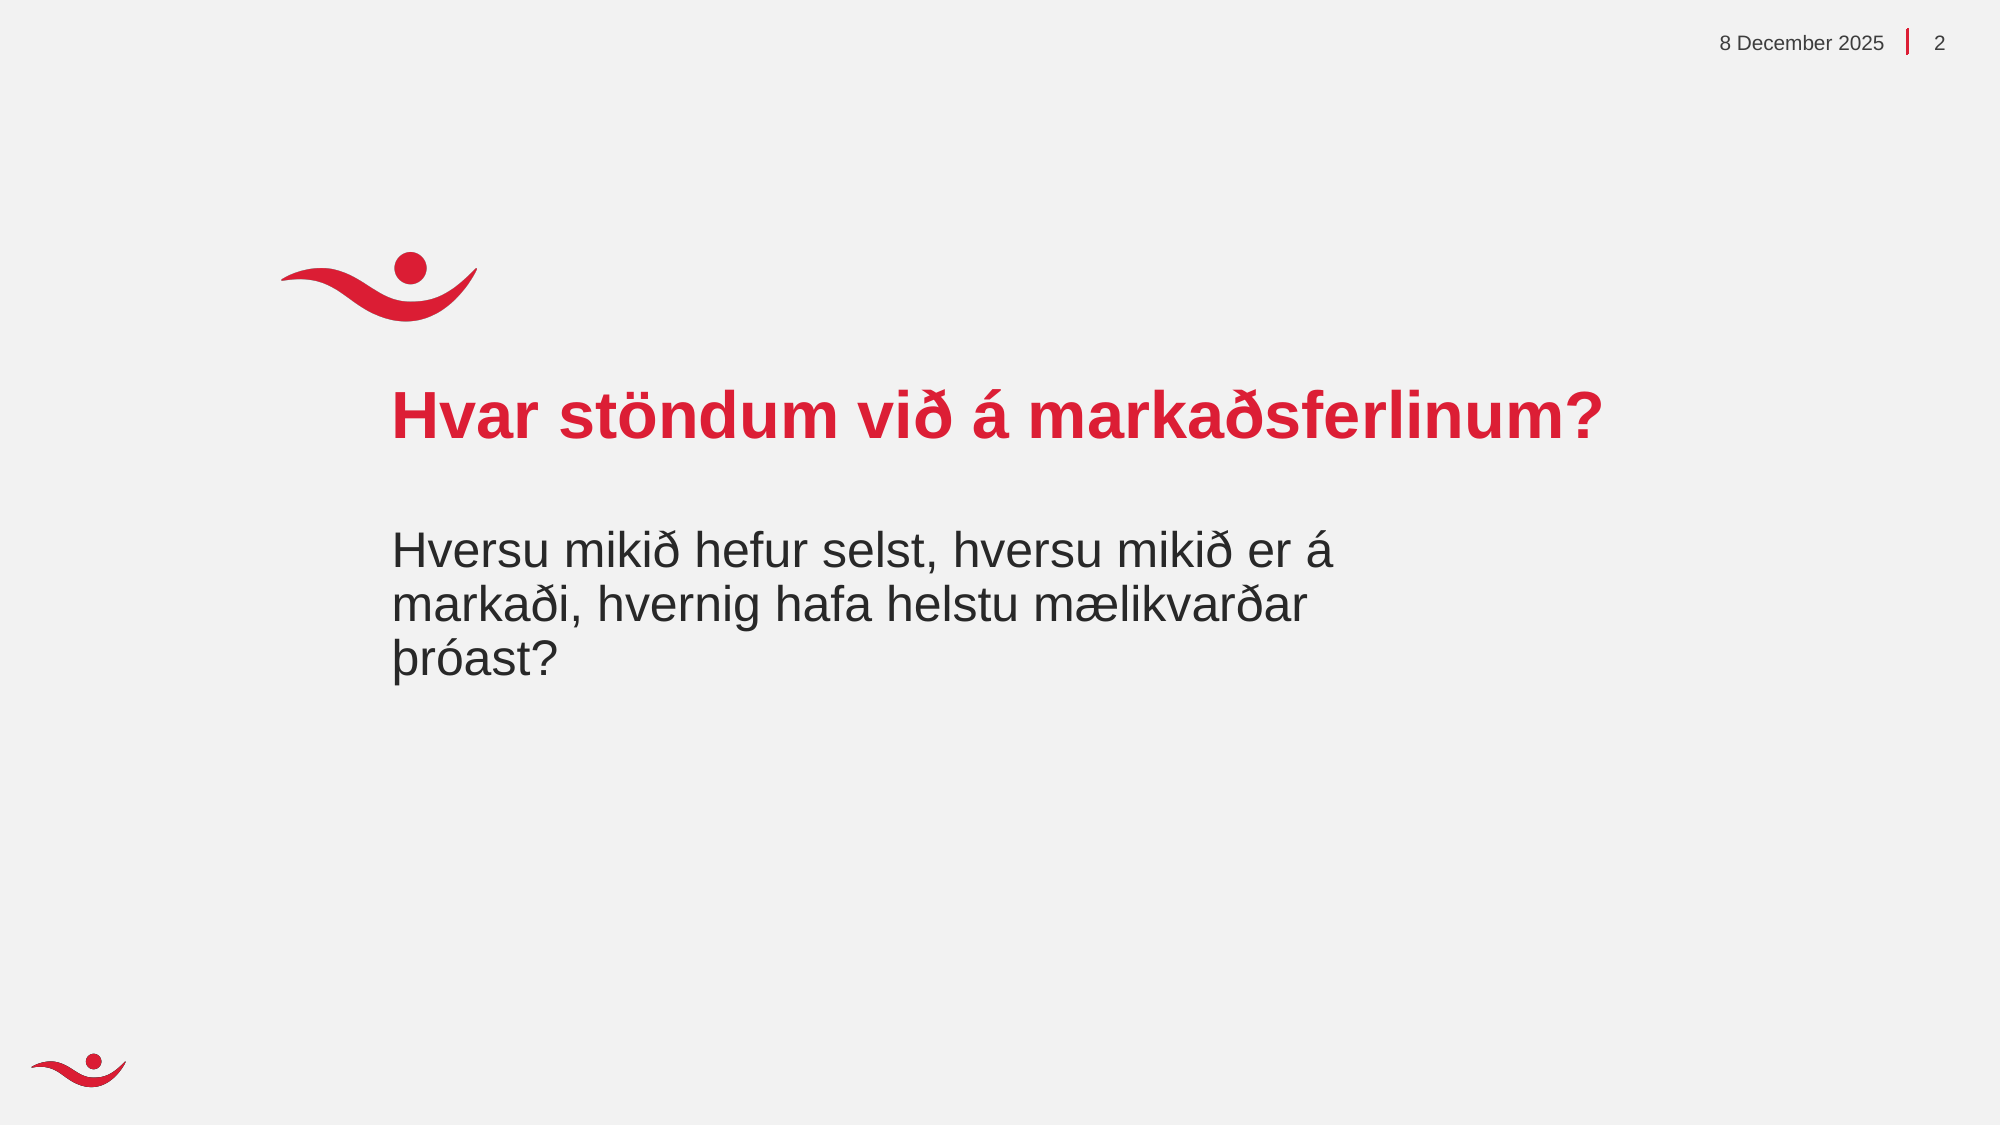

8 December 2025
2
# Hvar stöndum við á markaðsferlinum?
Hversu mikið hefur selst, hversu mikið er á markaði, hvernig hafa helstu mælikvarðar þróast?